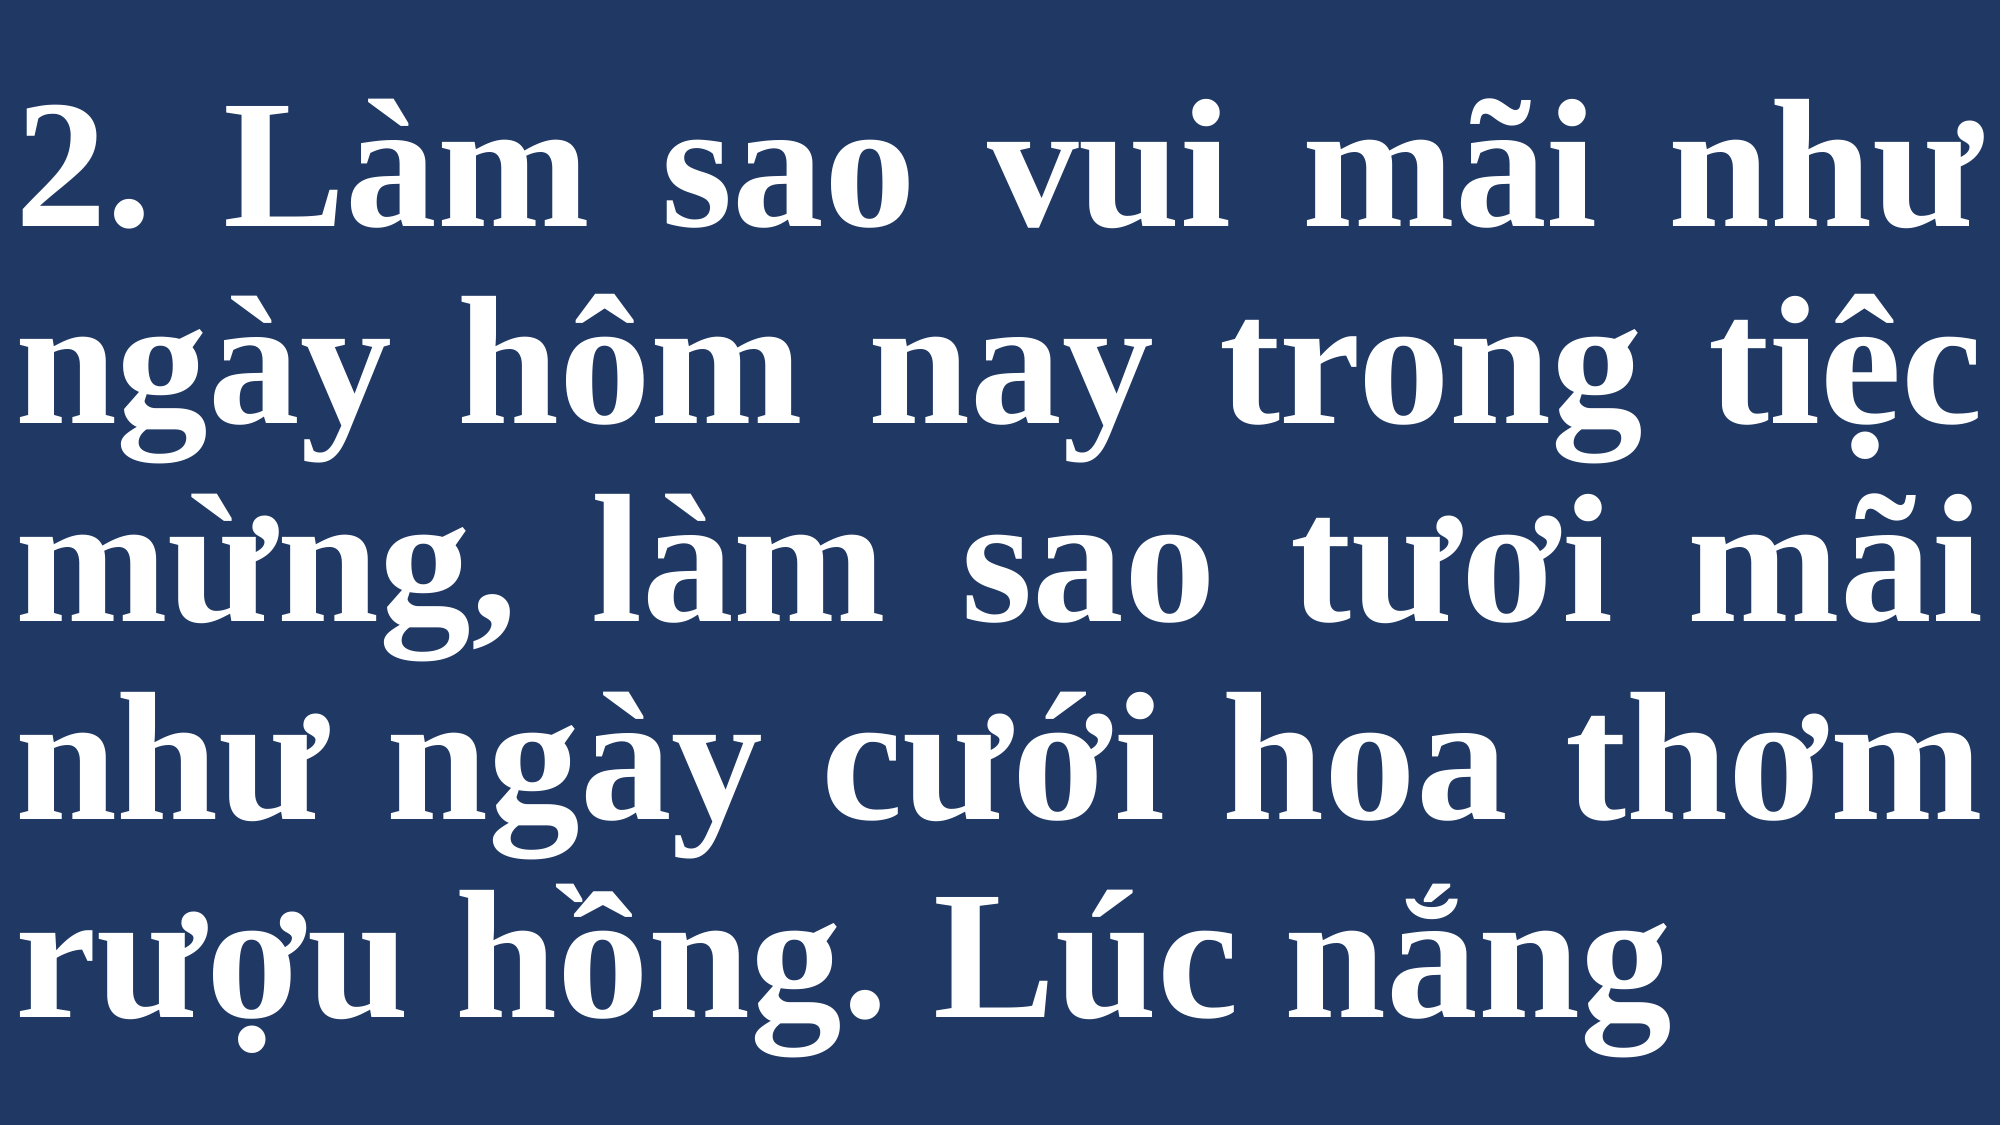

# 2. Làm sao vui mãi như ngày hôm nay trong tiệc mừng, làm sao tươi mãi như ngày cưới hoa thơm rượu hồng. Lúc nắng